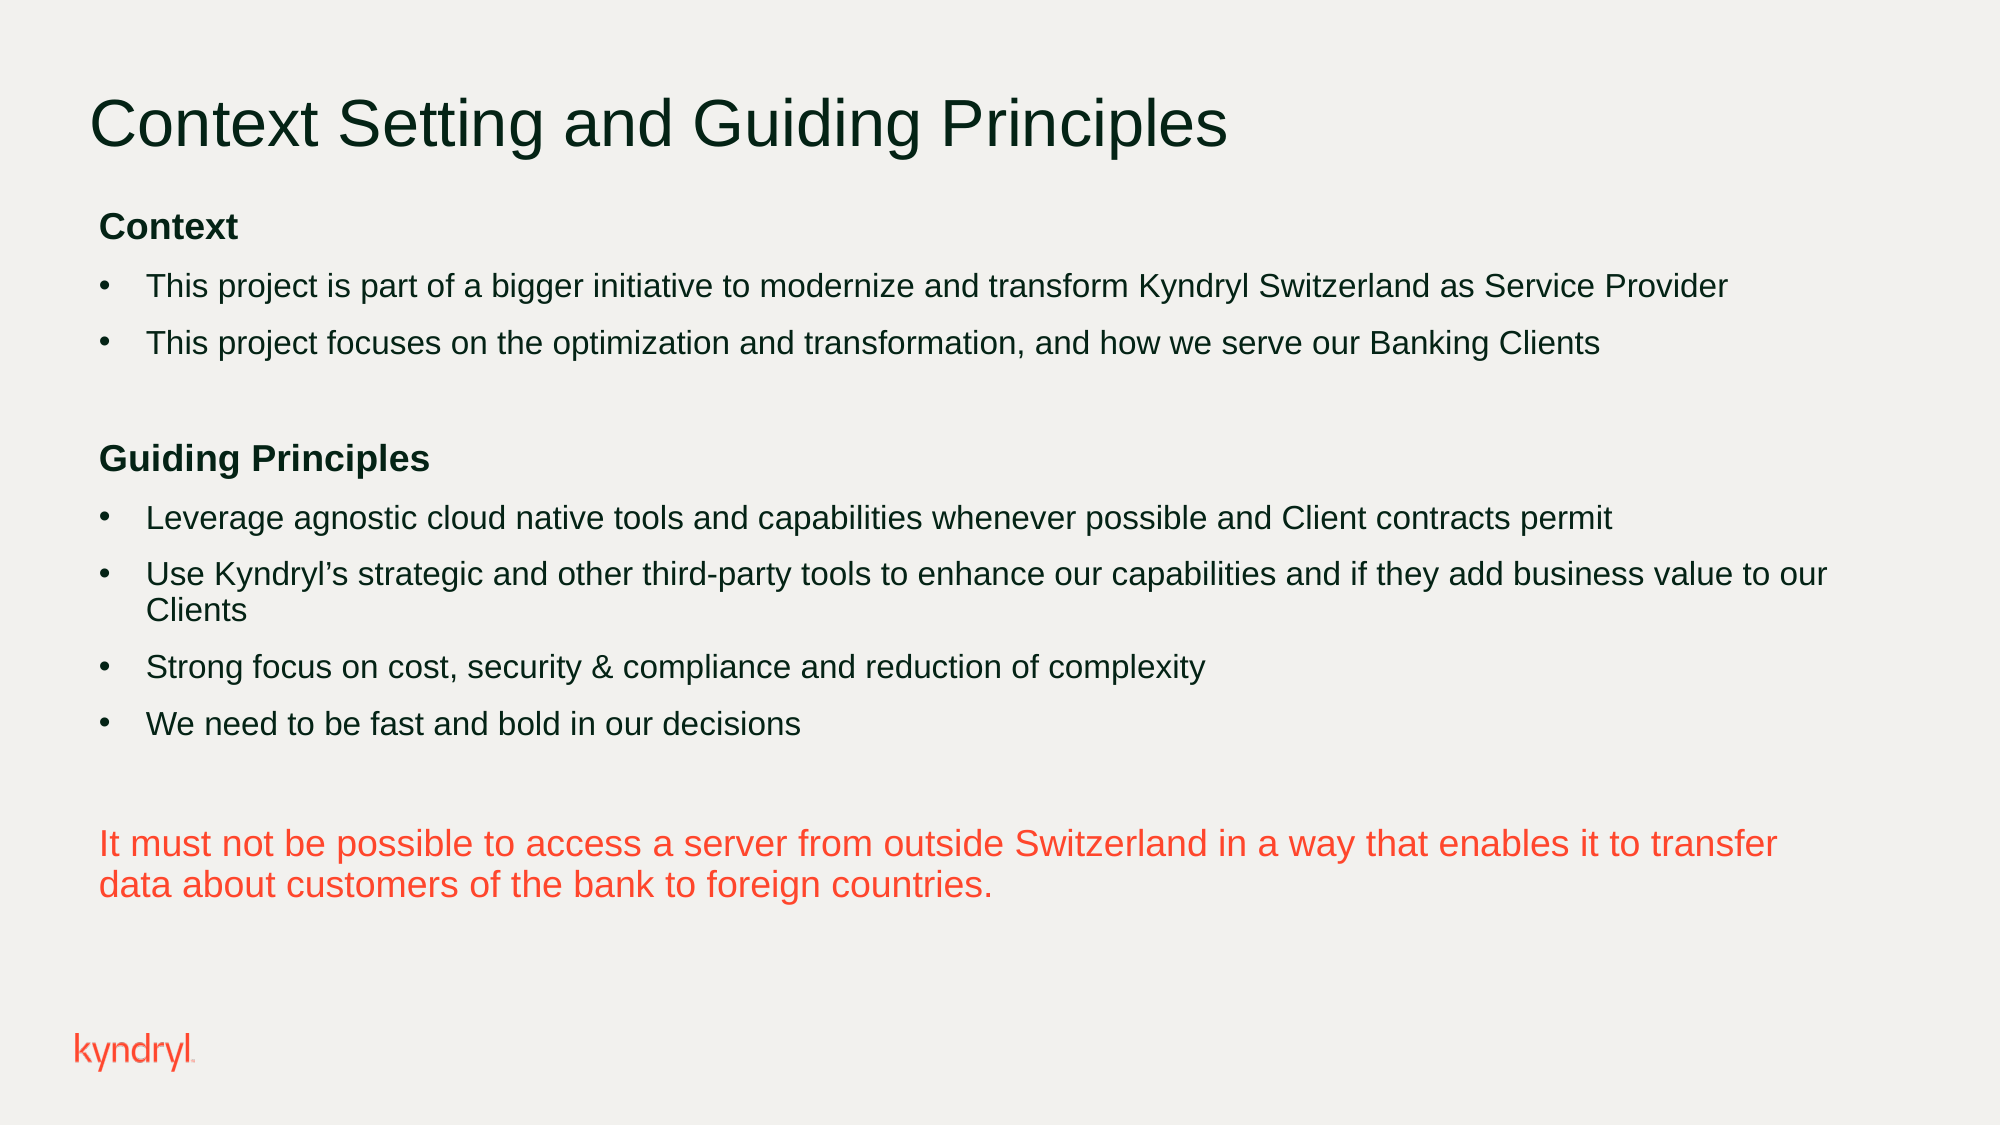

Context Setting and Guiding Principles
Context
This project is part of a bigger initiative to modernize and transform Kyndryl Switzerland as Service Provider
This project focuses on the optimization and transformation, and how we serve our Banking Clients

Guiding Principles
Leverage agnostic cloud native tools and capabilities whenever possible and Client contracts permit
Use Kyndryl’s strategic and other third-party tools to enhance our capabilities and if they add business value to our Clients
Strong focus on cost, security & compliance and reduction of complexity
We need to be fast and bold in our decisions

It must not be possible to access a server from outside Switzerland in a way that enables it to transfer data about customers of the bank to foreign countries.